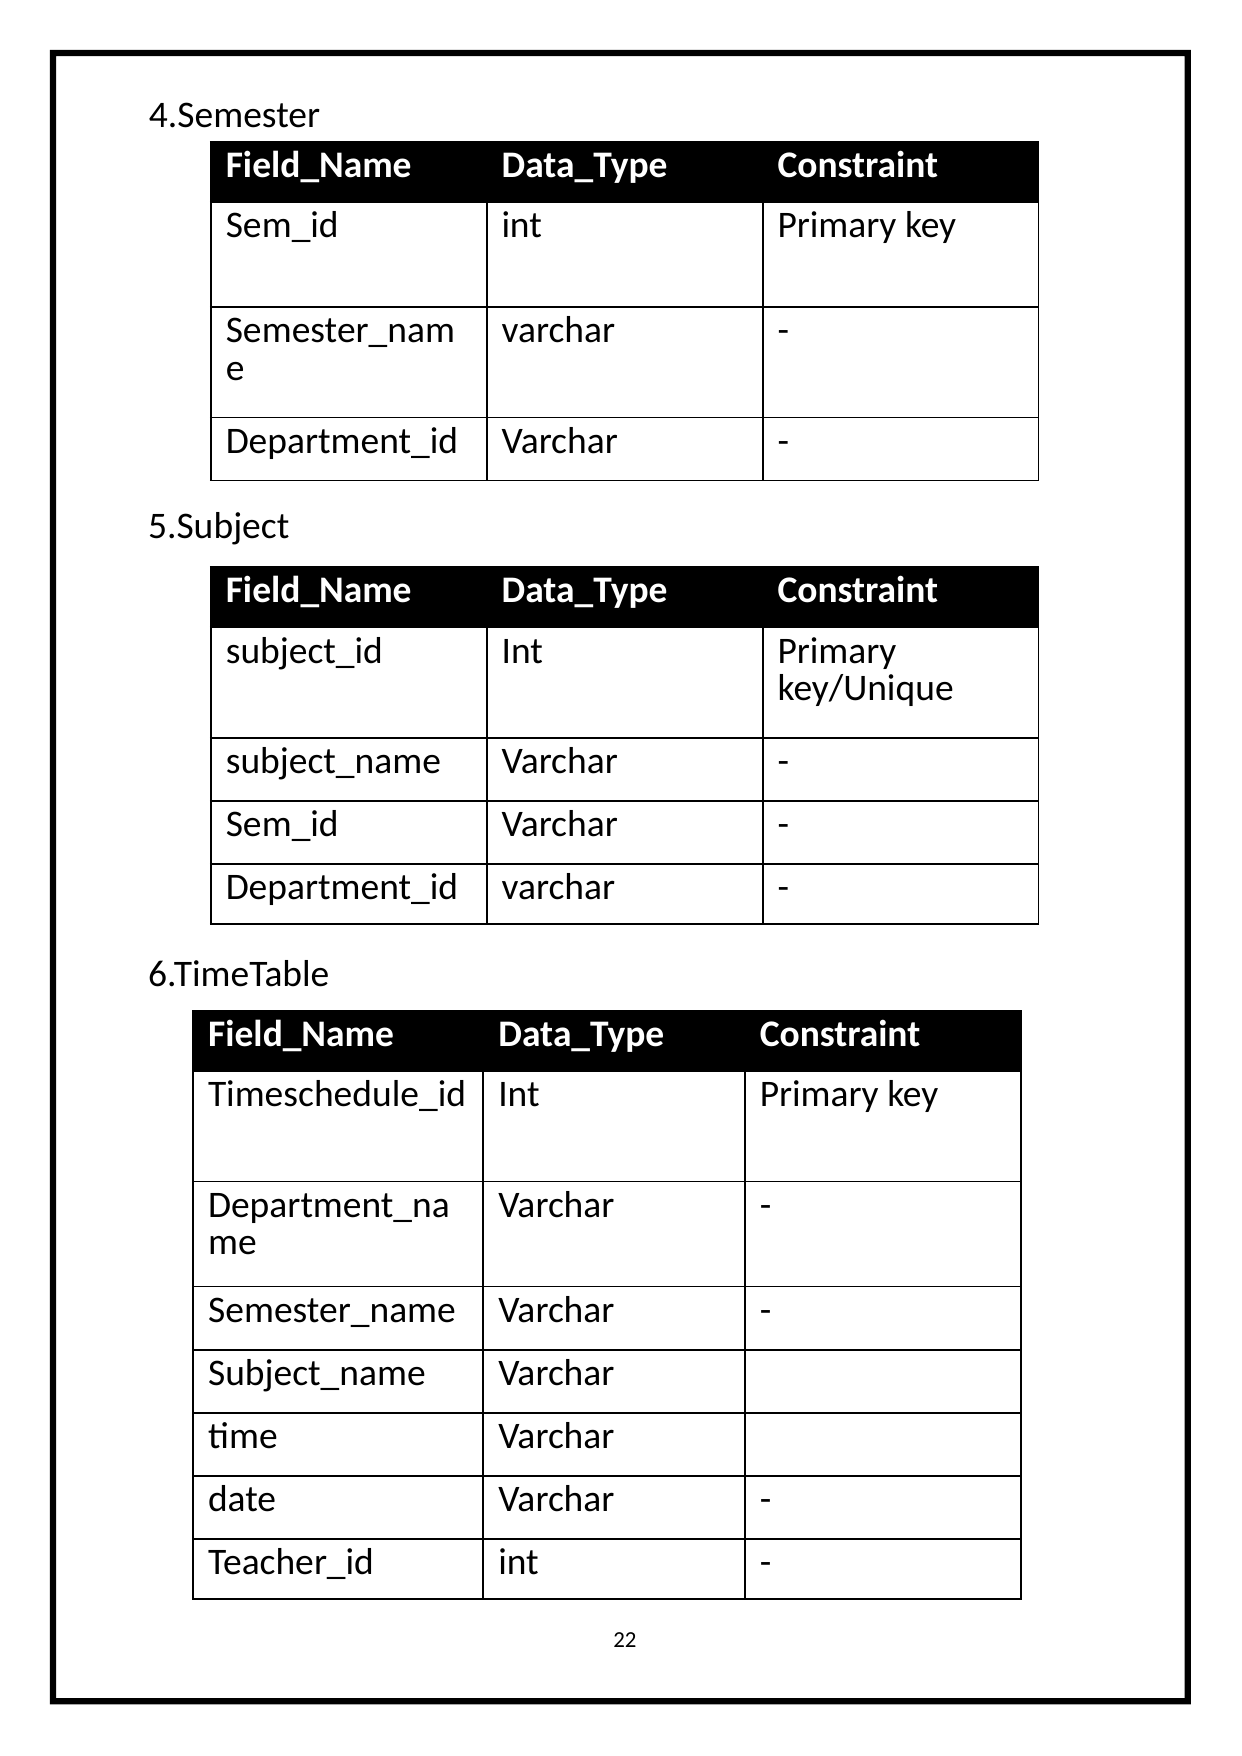

4.Semester
| Field\_Name | Data\_Type | Constraint |
| --- | --- | --- |
| Sem\_id | int | Primary key |
| Semester\_name | varchar | - |
| Department\_id | Varchar | - |
5.Subject
| Field\_Name | Data\_Type | Constraint |
| --- | --- | --- |
| subject\_id | Int | Primary key/Unique |
| subject\_name | Varchar | - |
| Sem\_id | Varchar | - |
| Department\_id | varchar | - |
6.TimeTable
| Field\_Name | Data\_Type | Constraint |
| --- | --- | --- |
| Timeschedule\_id | Int | Primary key |
| Department\_name | Varchar | - |
| Semester\_name | Varchar | - |
| Subject\_name | Varchar |  |
| time | Varchar |  |
| date | Varchar | - |
| Teacher\_id | int | - |
22